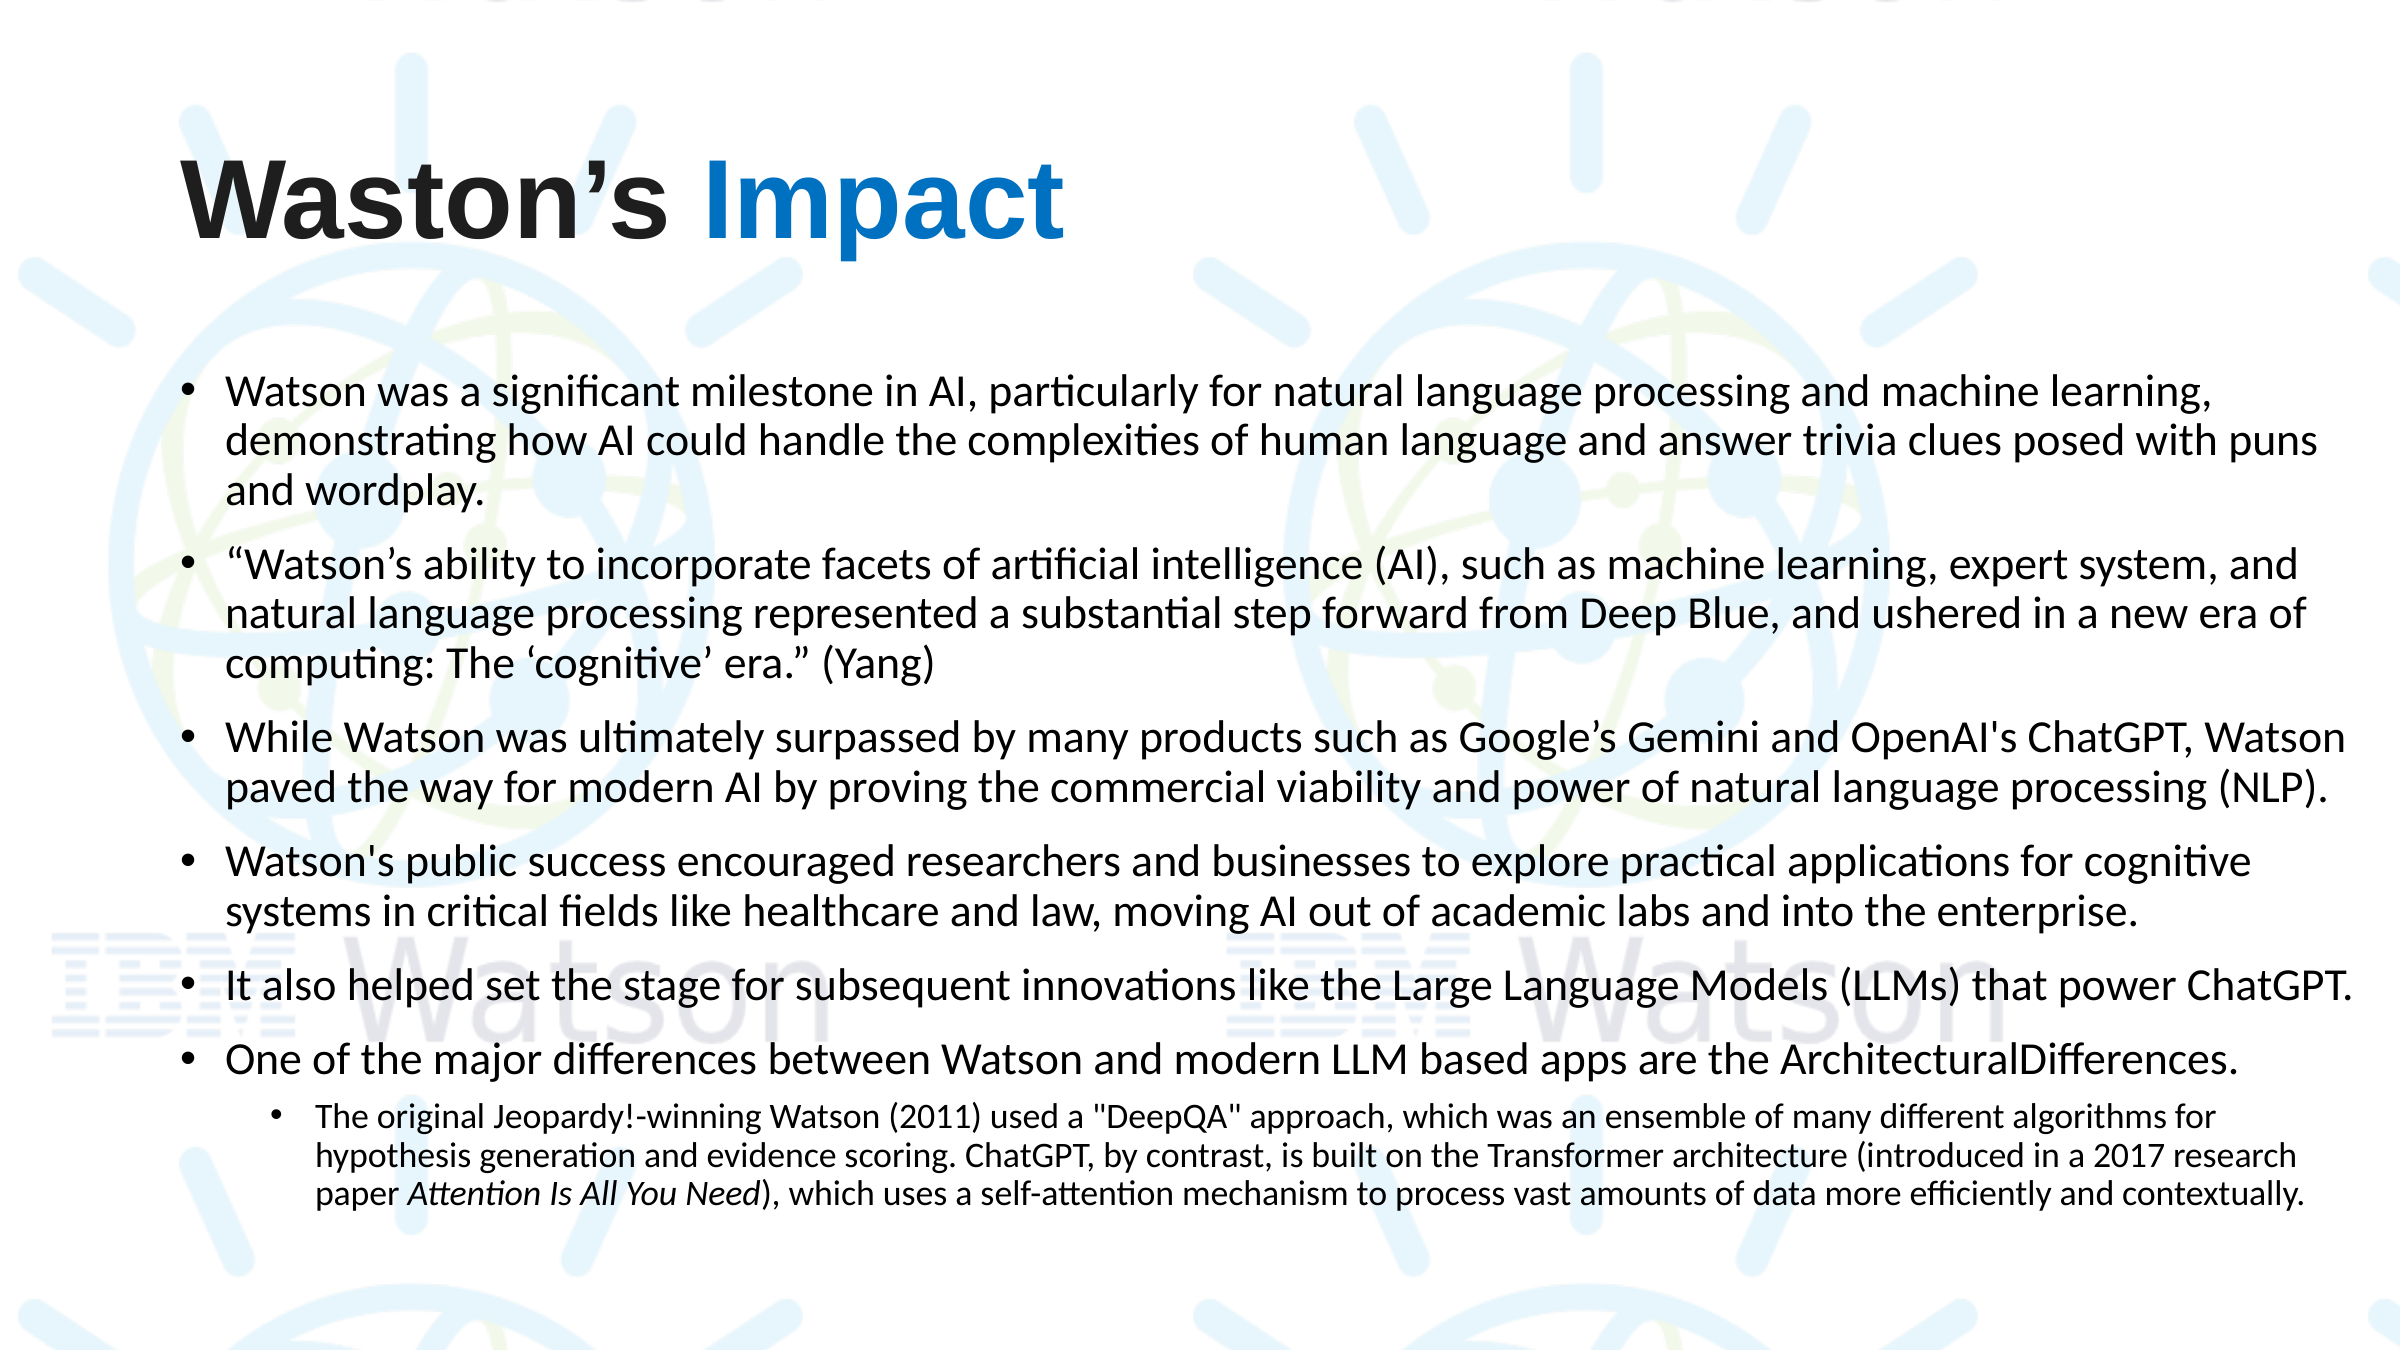

# Waston’s Impact
Watson was a significant milestone in AI, particularly for natural language processing and machine learning, demonstrating how AI could handle the complexities of human language and answer trivia clues posed with puns and wordplay.
“Watson’s ability to incorporate facets of artificial intelligence (AI), such as machine learning, expert system, and natural language processing represented a substantial step forward from Deep Blue, and ushered in a new era of computing: The ‘cognitive’ era.” (Yang)
While Watson was ultimately surpassed by many products such as Google’s Gemini and OpenAI's ChatGPT, Watson paved the way for modern AI by proving the commercial viability and power of natural language processing (NLP).
Watson's public success encouraged researchers and businesses to explore practical applications for cognitive systems in critical fields like healthcare and law, moving AI out of academic labs and into the enterprise.
It also helped set the stage for subsequent innovations like the Large Language Models (LLMs) that power ChatGPT.
One of the major differences between Watson and modern LLM based apps are the ArchitecturalDifferences.
The original Jeopardy!-winning Watson (2011) used a "DeepQA" approach, which was an ensemble of many different algorithms for hypothesis generation and evidence scoring. ChatGPT, by contrast, is built on the Transformer architecture (introduced in a 2017 research paper Attention Is All You Need), which uses a self-attention mechanism to process vast amounts of data more efficiently and contextually.